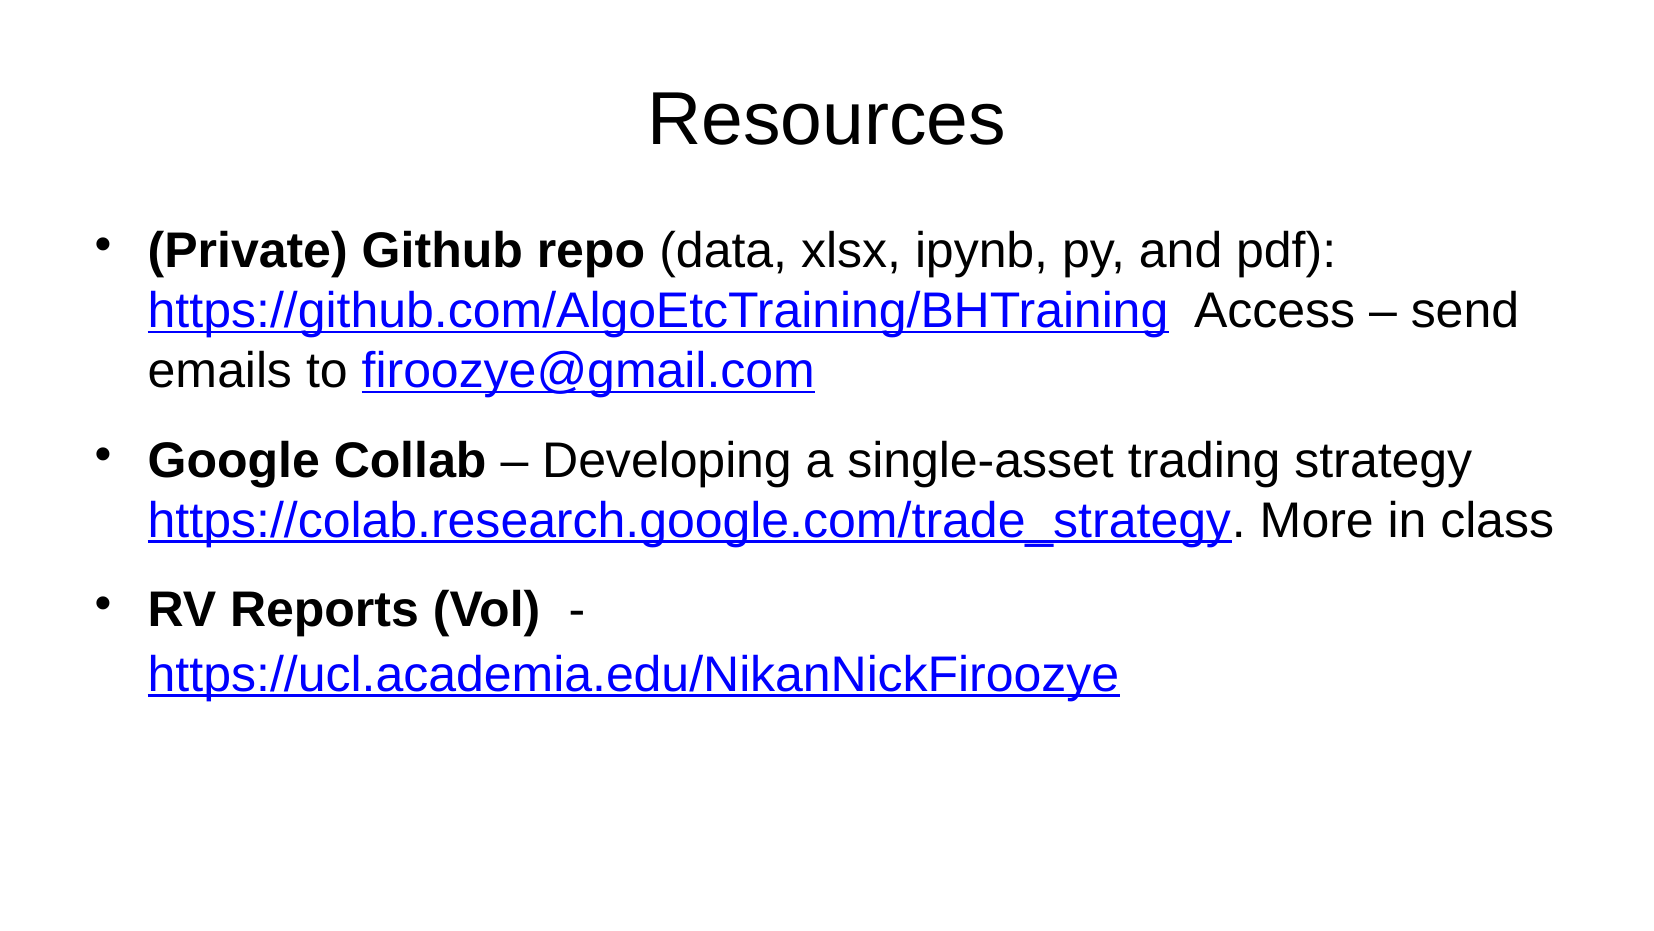

Resources
# (Private) Github repo (data, xlsx, ipynb, py, and pdf):https://github.com/AlgoEtcTraining/BHTraining  Access – send emails to firoozye@gmail.com
Google Collab – Developing a single-asset trading strategy https://colab.research.google.com/trade_strategy. More in class
RV Reports (Vol)  - https://ucl.academia.edu/NikanNickFiroozye